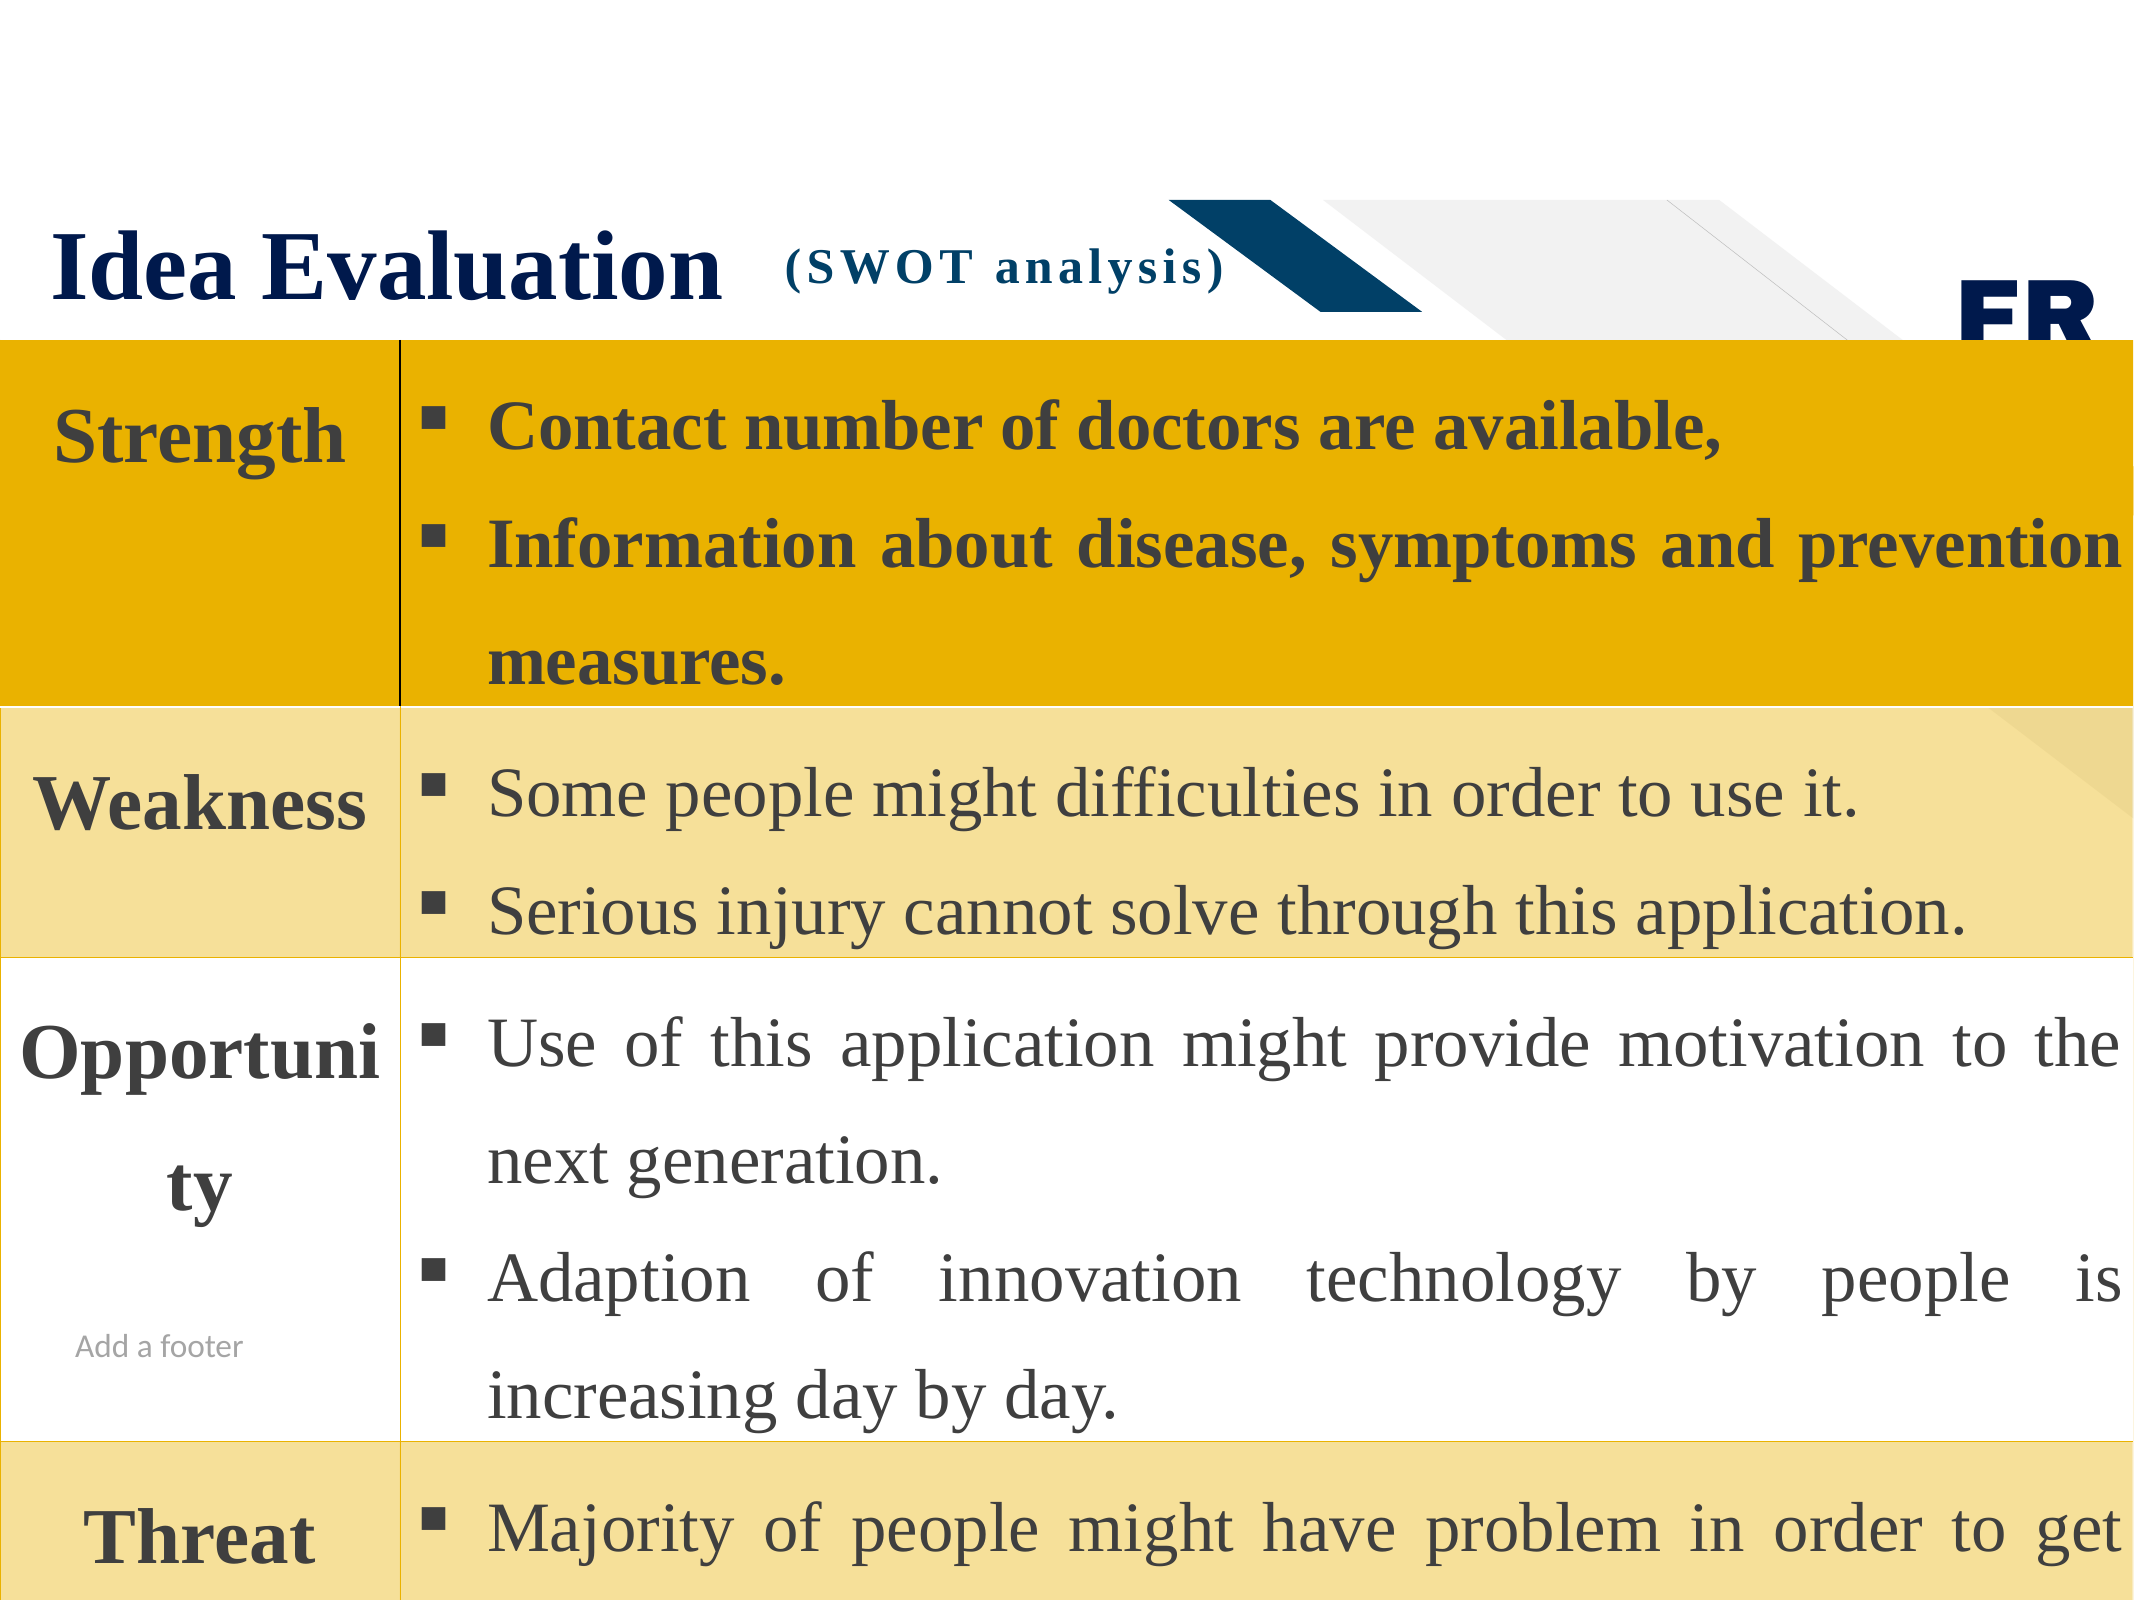

# Idea Evaluation
(SWOT analysis)
| Strength | Contact number of doctors are available, Information about disease, symptoms and prevention measures. |
| --- | --- |
| Weakness | Some people might difficulties in order to use it. Serious injury cannot solve through this application. |
| Opportunity | Use of this application might provide motivation to the next generation. Adaption of innovation technology by people is increasing day by day. |
| Threat | Majority of people might have problem in order to get premium package. Middle class family might have problem to afford such kind of premium package. |
Add a footer
12